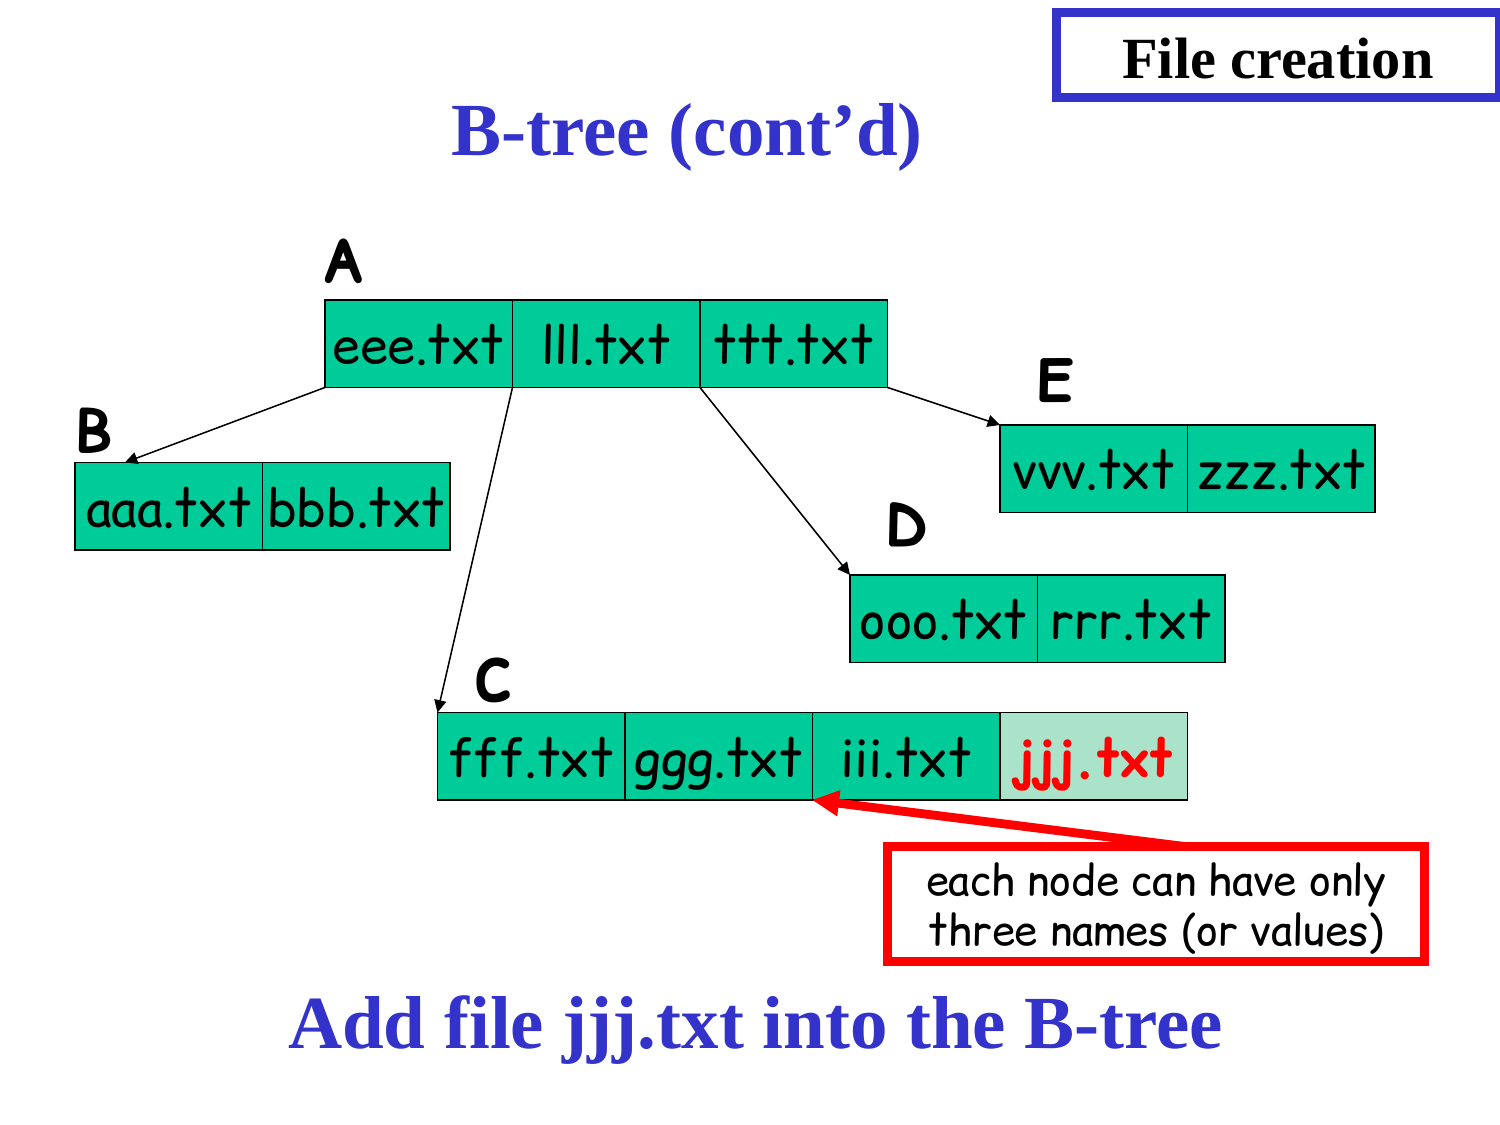

File creation
B-tree (cont’d)
A
eee.txt
lll.txt
ttt.txt
E
B

vvv.txt
zzz.txt
aaa.txt
bbb.txt
D
ooo.txt
rrr.txt
C
fff.txt
ggg.txt
iii.txt
jjj.txt
each node can have only three names (or values)
Add file jjj.txt into the B-tree
60